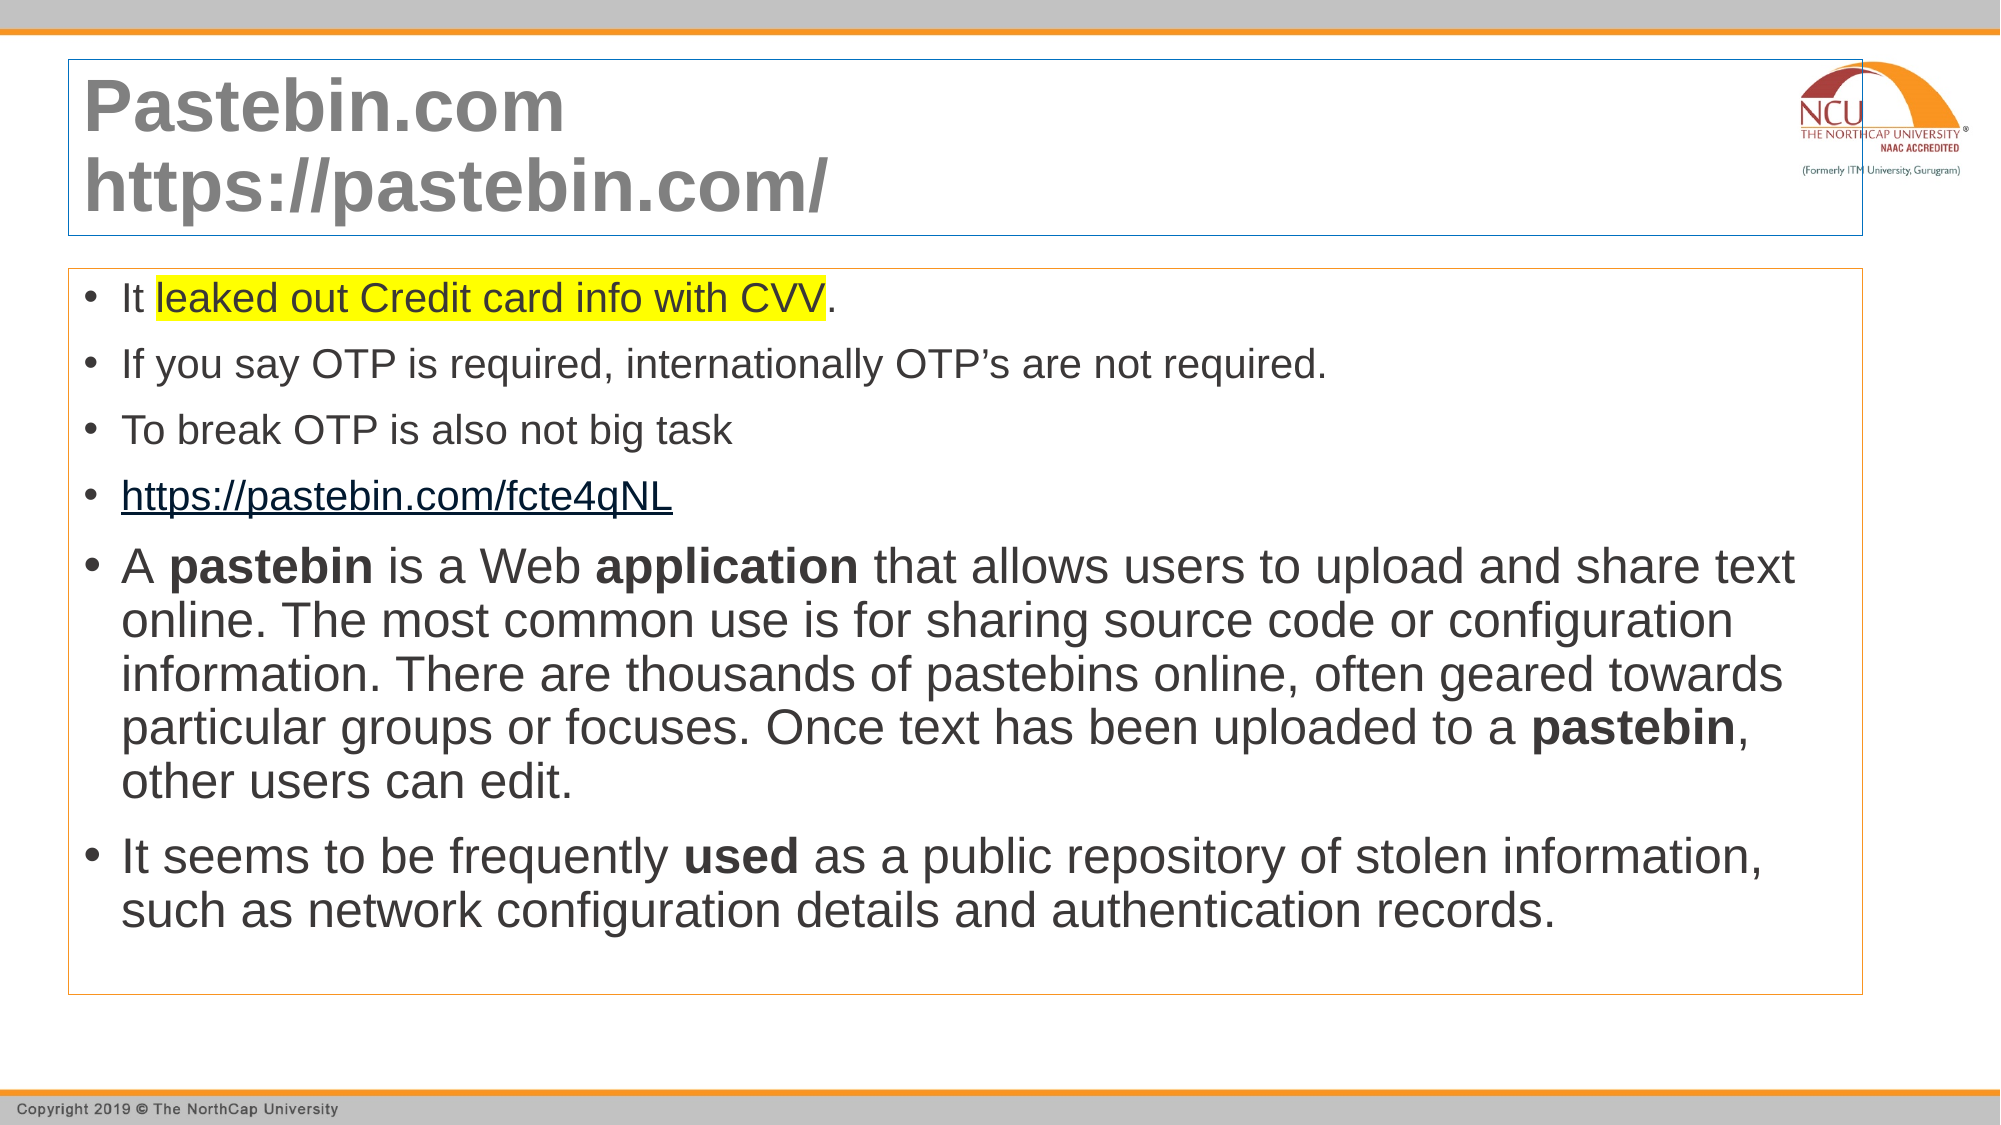

# Pastebin.com https://pastebin.com/
It leaked out Credit card info with CVV.
If you say OTP is required, internationally OTP’s are not required.
To break OTP is also not big task
https://pastebin.com/fcte4qNL
A pastebin is a Web application that allows users to upload and share text online. The most common use is for sharing source code or configuration information. There are thousands of pastebins online, often geared towards particular groups or focuses. Once text has been uploaded to a pastebin, other users can edit.
It seems to be frequently used as a public repository of stolen information, such as network configuration details and authentication records.